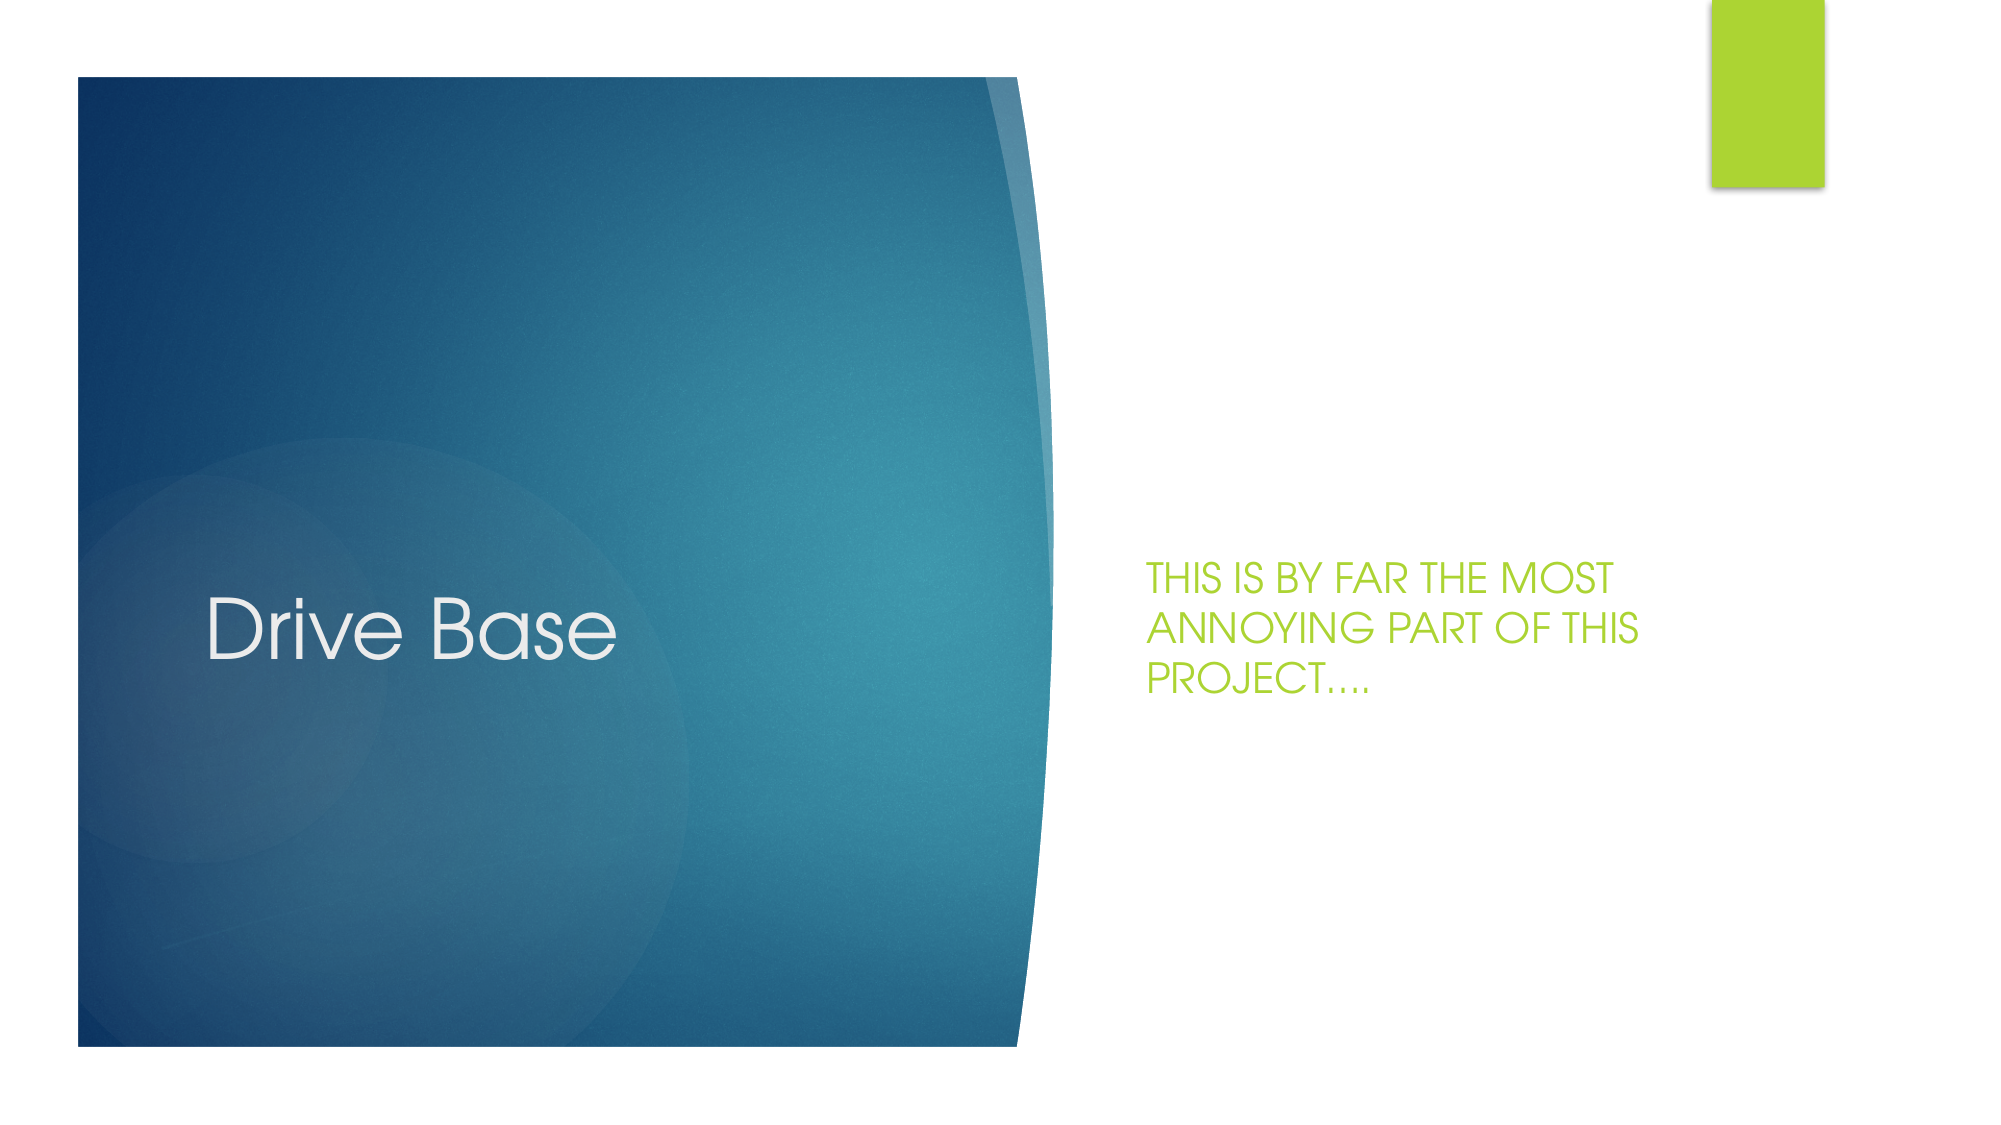

This is by far the most annoying part of this project….
# Drive Base